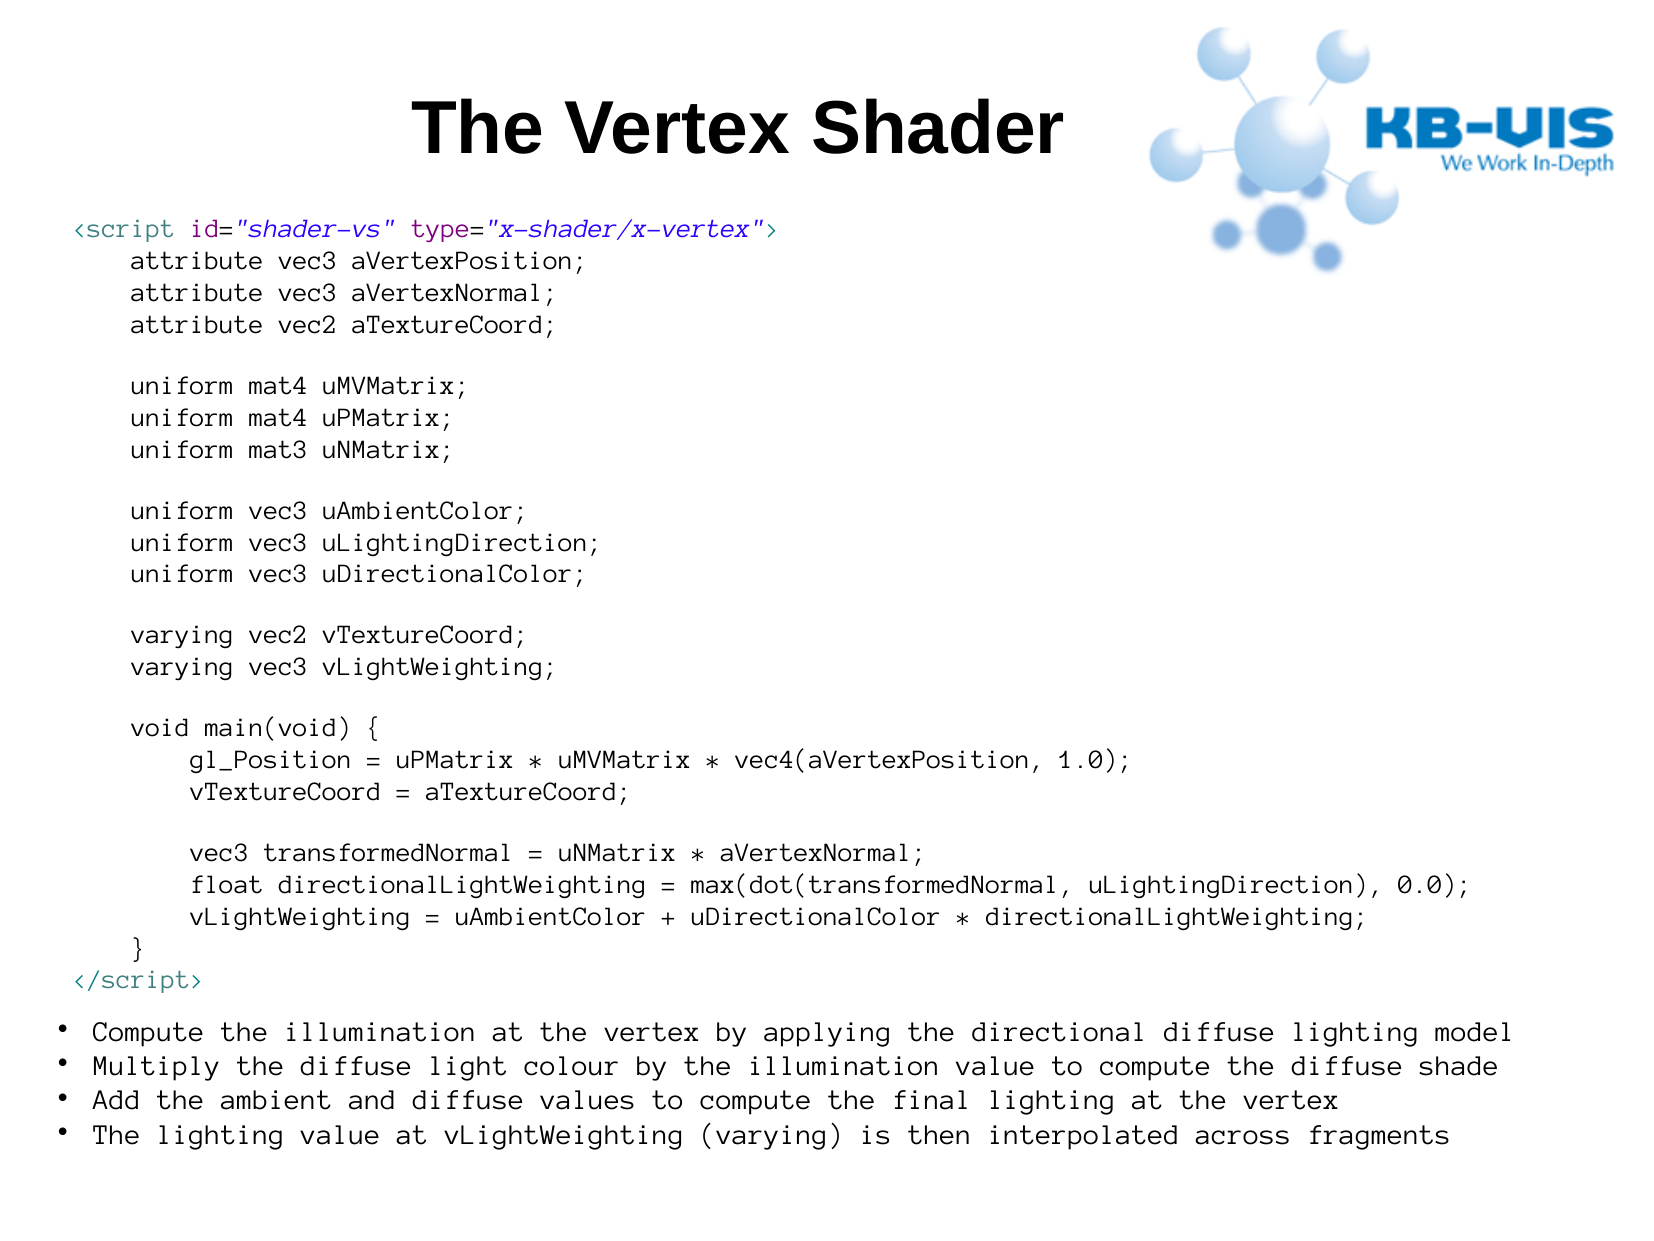

The Vertex Shader
<script id="shader-vs" type="x-shader/x-vertex">
    attribute vec3 aVertexPosition;
    attribute vec3 aVertexNormal;
    attribute vec2 aTextureCoord;

    uniform mat4 uMVMatrix;
    uniform mat4 uPMatrix;
    uniform mat3 uNMatrix;

    uniform vec3 uAmbientColor;
    uniform vec3 uLightingDirection;
    uniform vec3 uDirectionalColor;

    varying vec2 vTextureCoord;
    varying vec3 vLightWeighting;

    void main(void) {
        gl_Position = uPMatrix * uMVMatrix * vec4(aVertexPosition, 1.0);
        vTextureCoord = aTextureCoord;

        vec3 transformedNormal = uNMatrix * aVertexNormal;
        float directionalLightWeighting = max(dot(transformedNormal, uLightingDirection), 0.0);
        vLightWeighting = uAmbientColor + uDirectionalColor * directionalLightWeighting;
    }
</script>
Compute the illumination at the vertex by applying the directional diffuse lighting model
Multiply the diffuse light colour by the illumination value to compute the diffuse shade
Add the ambient and diffuse values to compute the final lighting at the vertex
The lighting value at vLightWeighting (varying) is then interpolated across fragments